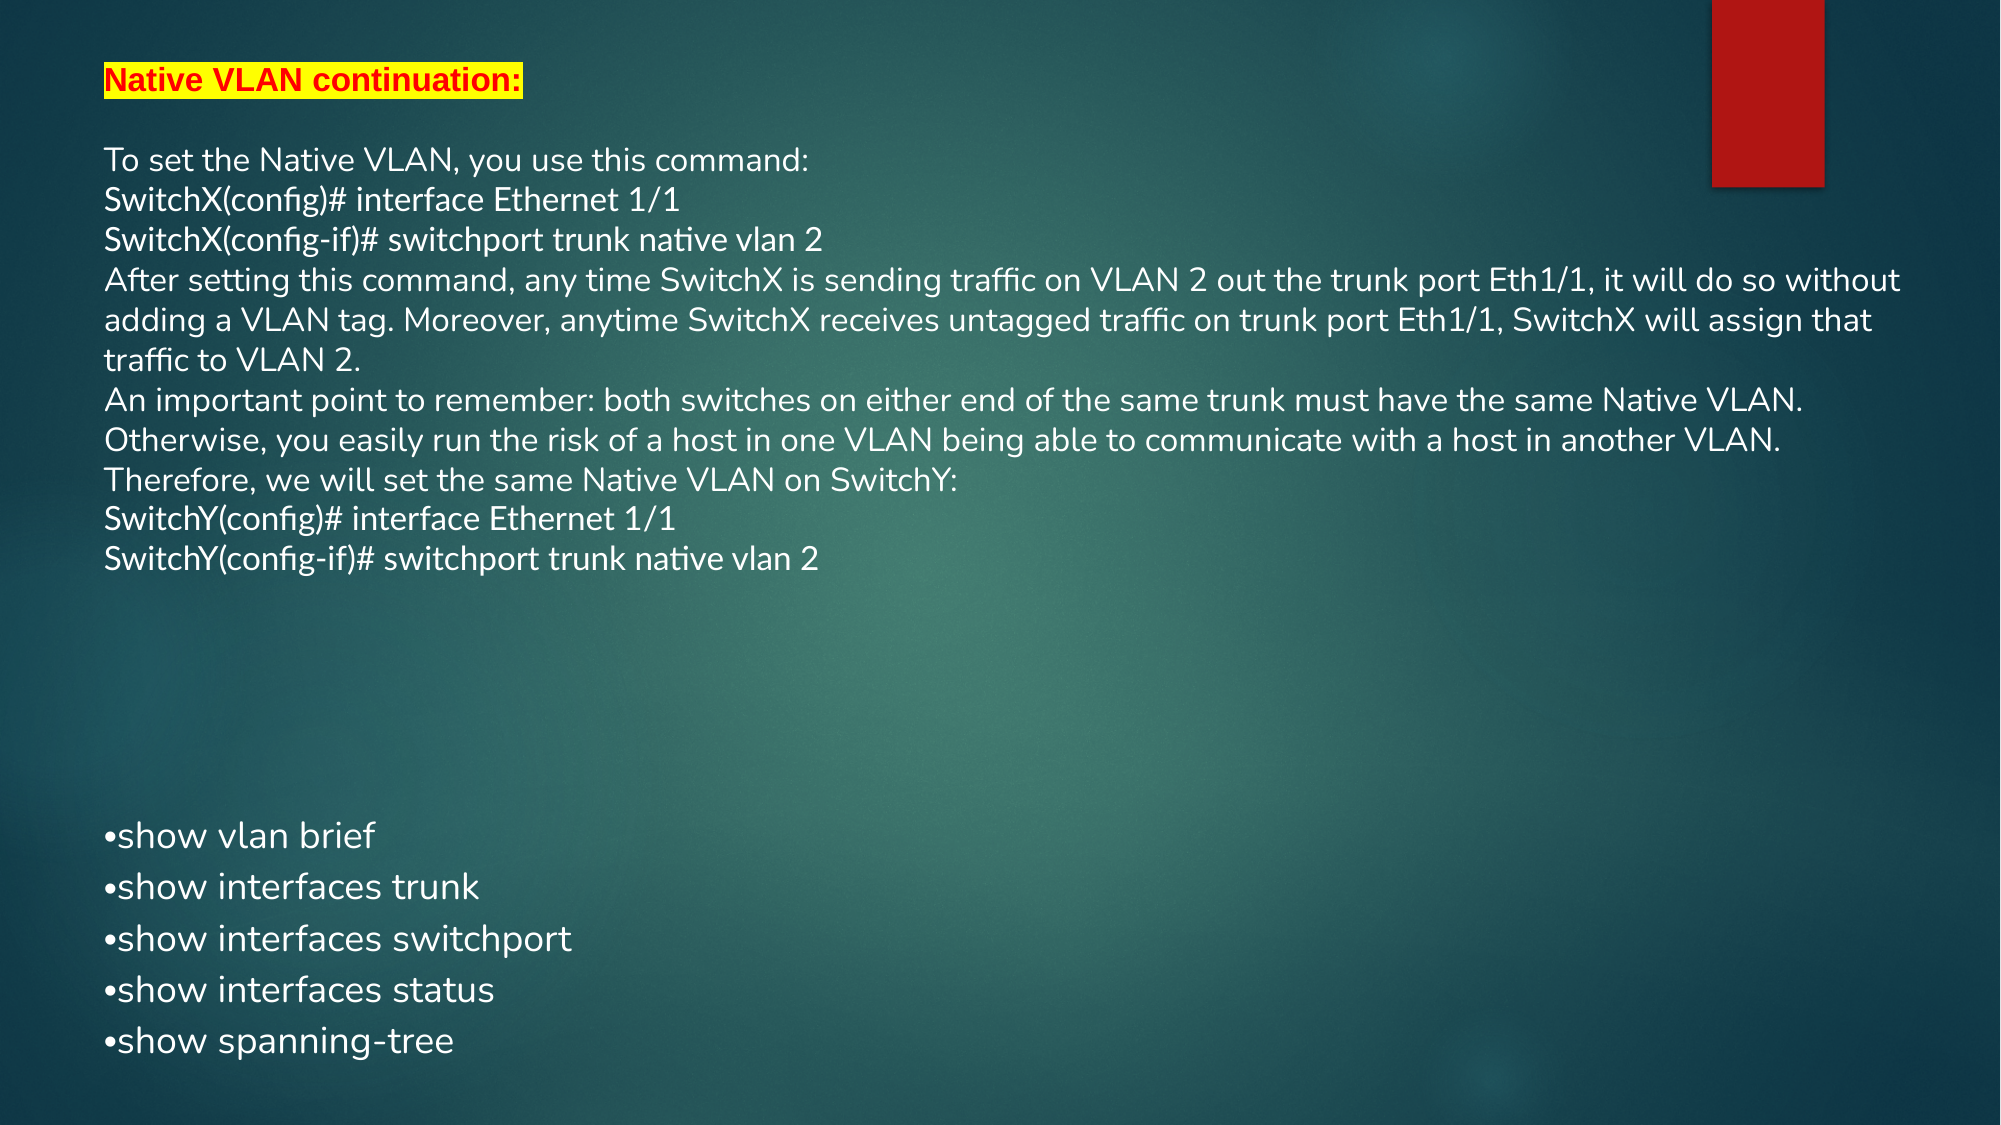

Native VLAN continuation:

To set the Native VLAN, you use this command:
SwitchX(config)# interface Ethernet 1/1
SwitchX(config-if)# switchport trunk native vlan 2
After setting this command, any time SwitchX is sending traffic on VLAN 2 out the trunk port Eth1/1, it will do so without adding a VLAN tag. Moreover, anytime SwitchX receives untagged traffic on trunk port Eth1/1, SwitchX will assign that traffic to VLAN 2.
An important point to remember: both switches on either end of the same trunk must have the same Native VLAN. Otherwise, you easily run the risk of a host in one VLAN being able to communicate with a host in another VLAN.
Therefore, we will set the same Native VLAN on SwitchY:
SwitchY(config)# interface Ethernet 1/1
SwitchY(config-if)# switchport trunk native vlan 2

show vlan brief
show interfaces trunk
show interfaces switchport
show interfaces status
show spanning-tree